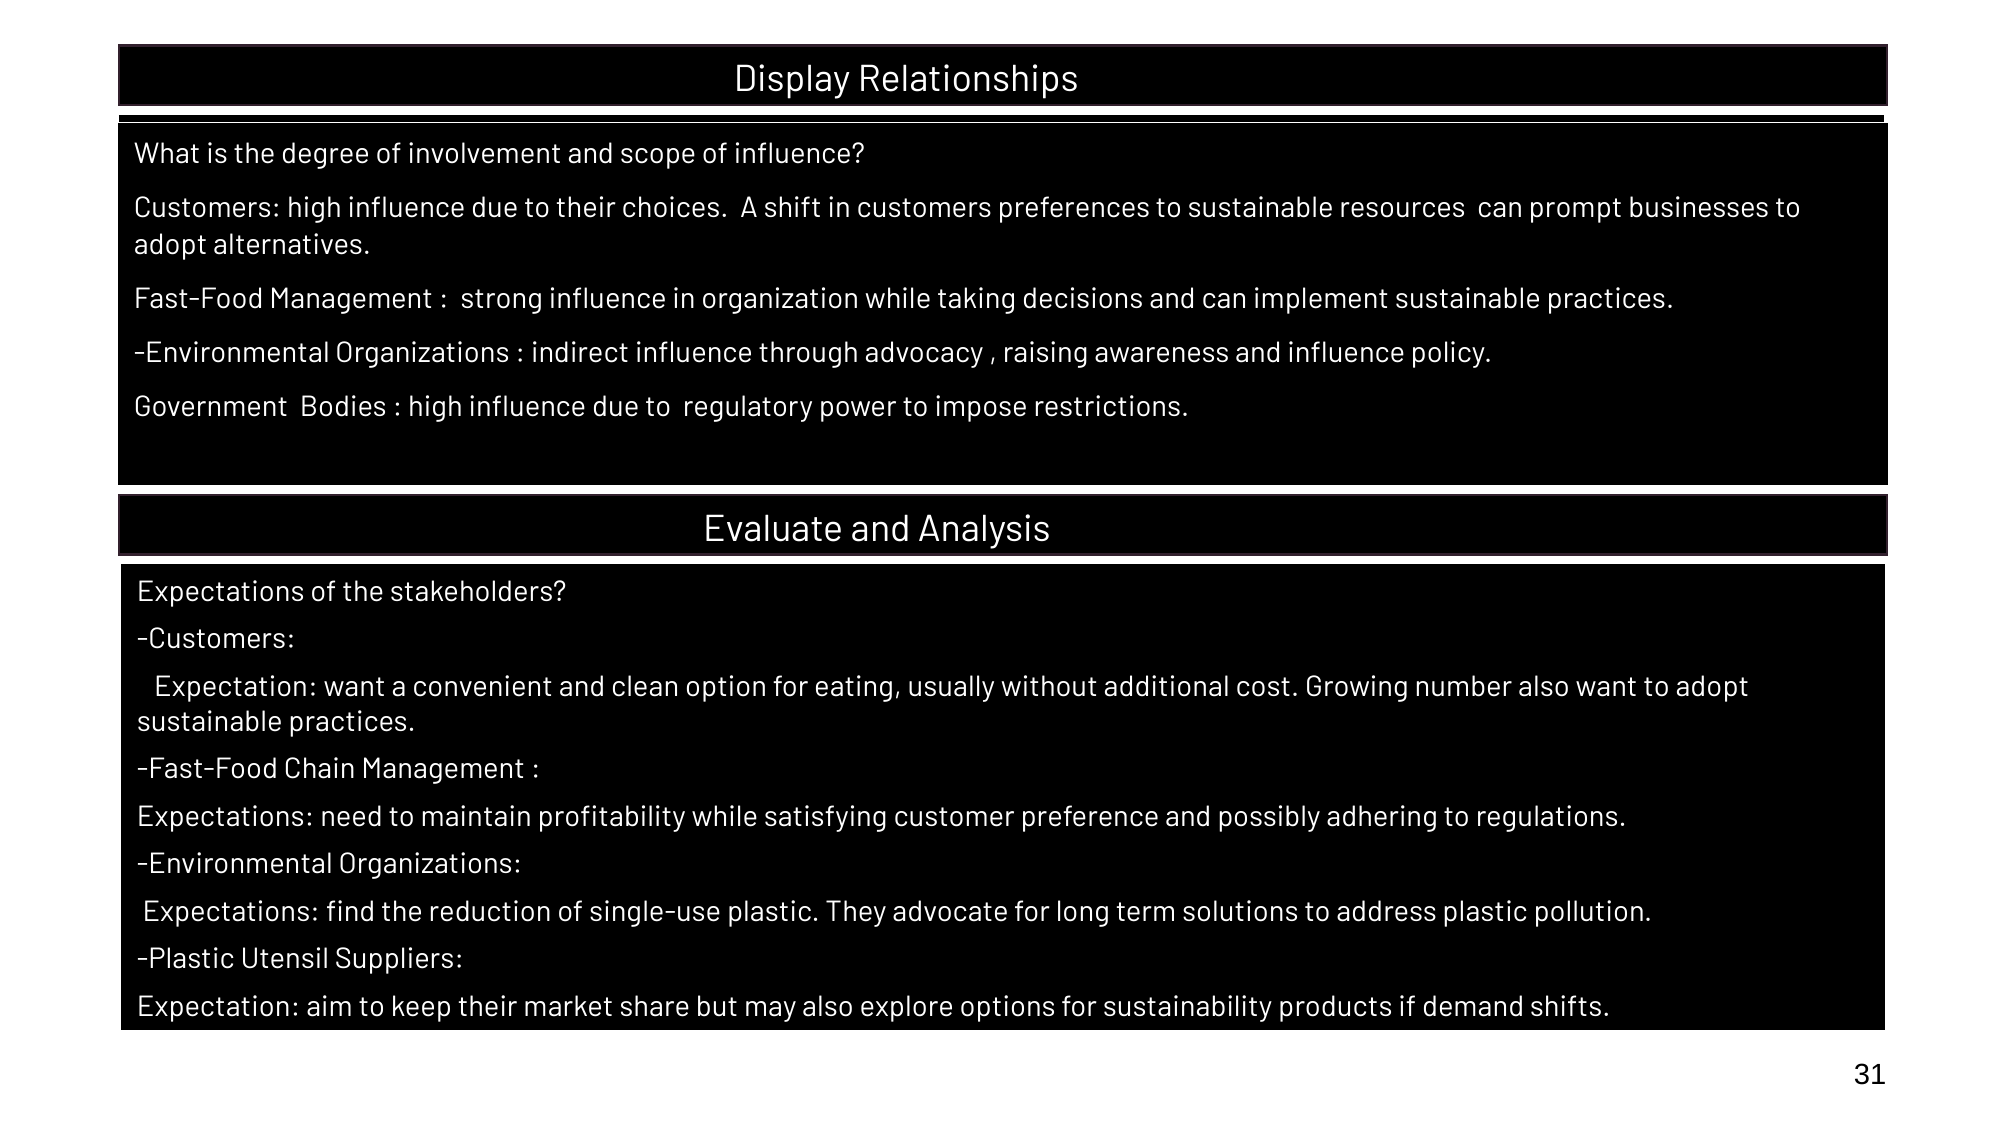

Display Relationships

What is the degree of involvement and scope of influence?
Customers: high influence due to their choices.  A shift in customers preferences to sustainable resources  can prompt businesses to adopt alternatives.
Fast-Food Management :  strong influence in organization while taking decisions and can implement sustainable practices.
-Environmental Organizations : indirect influence through advocacy , raising awareness and influence policy.
Government  Bodies : high influence due to  regulatory power to impose restrictions.

 Evaluate and Analysis
Expectations of the stakeholders?
-Customers:
   Expectation: want a convenient and clean option for eating, usually without additional cost. Growing number also want to adopt sustainable practices.
-Fast-Food Chain Management :
Expectations: need to maintain profitability while satisfying customer preference and possibly adhering to regulations.
-Environmental Organizations:
 Expectations: find the reduction of single-use plastic. They advocate for long term solutions to address plastic pollution.
-Plastic Utensil Suppliers:
Expectation: aim to keep their market share but may also explore options for sustainability products if demand shifts.
31